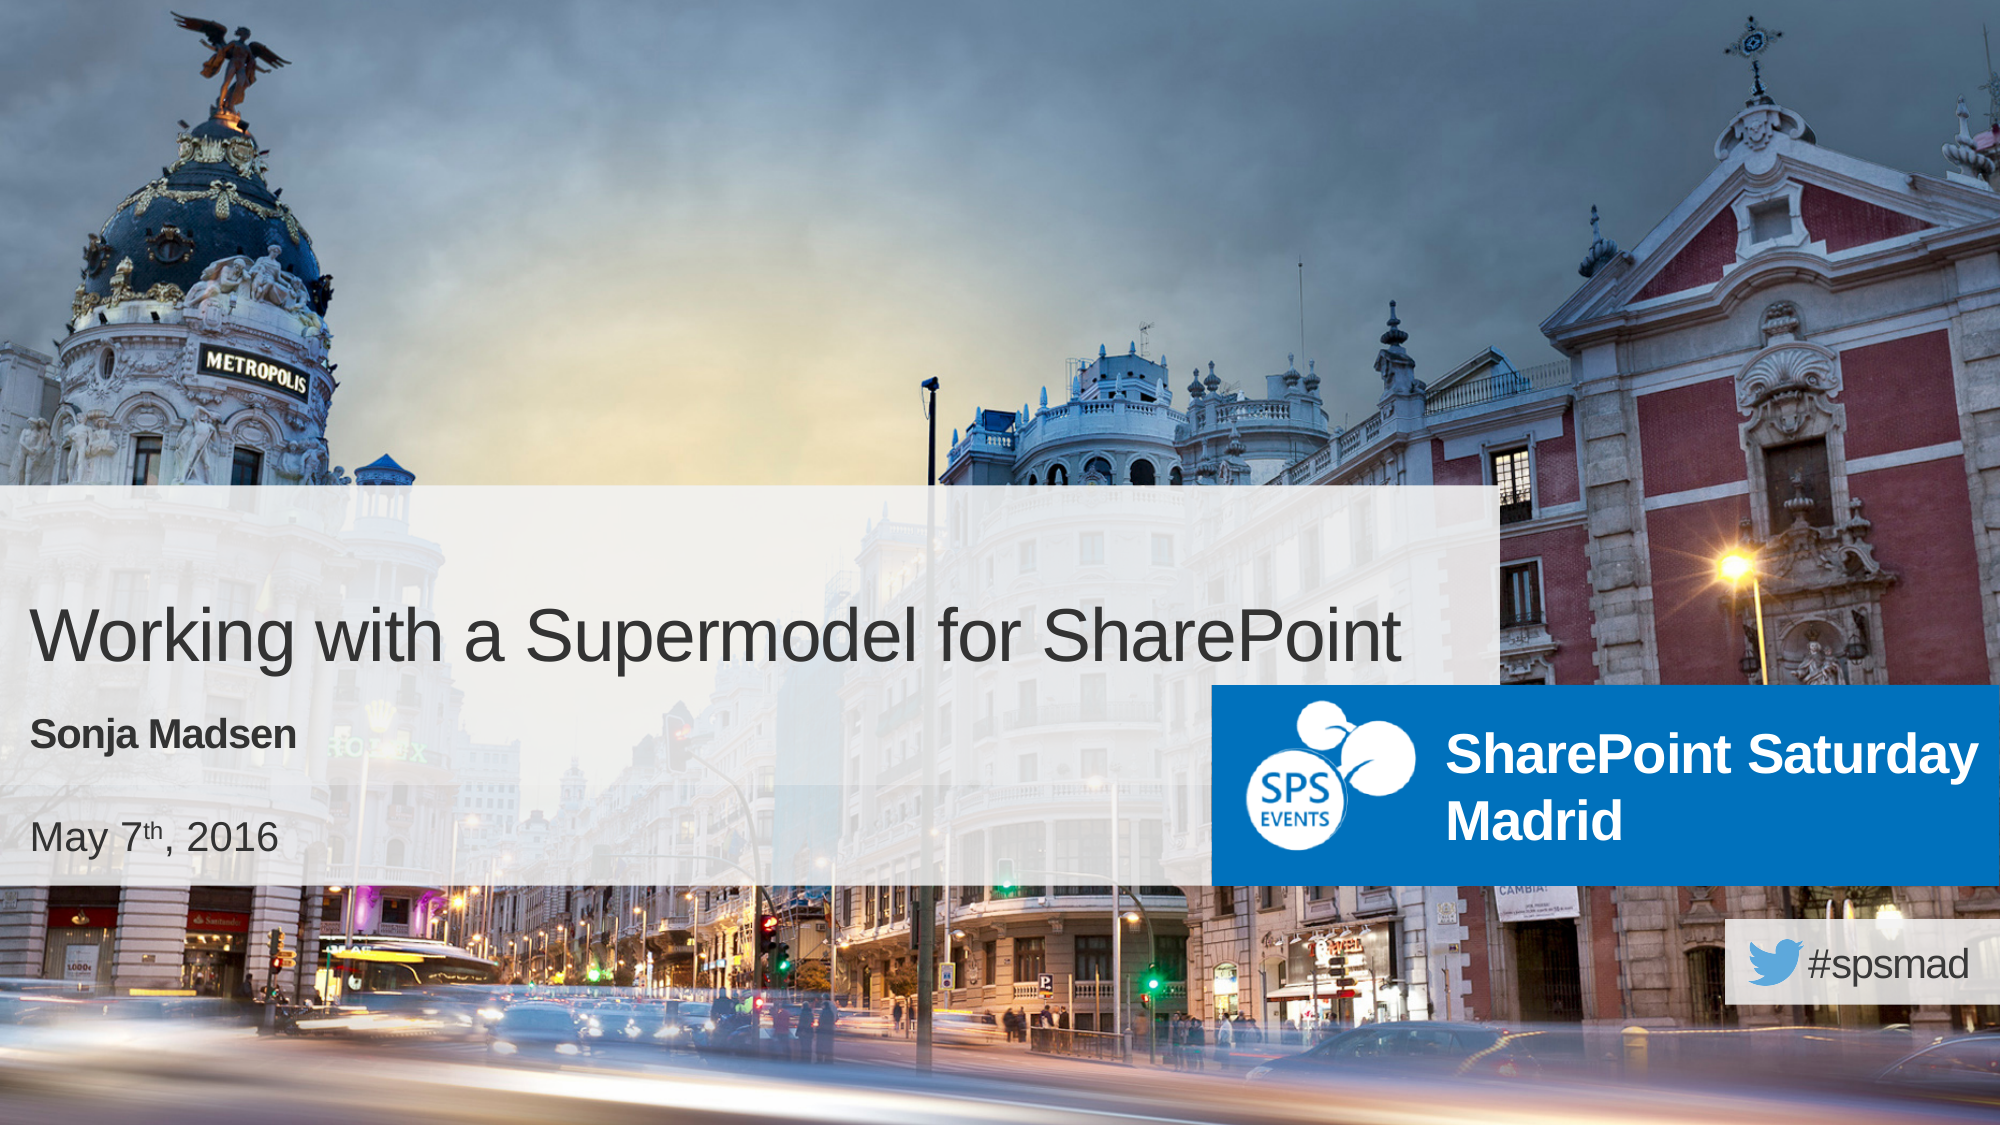

Working with a Supermodel for SharePoint
Sonja Madsen